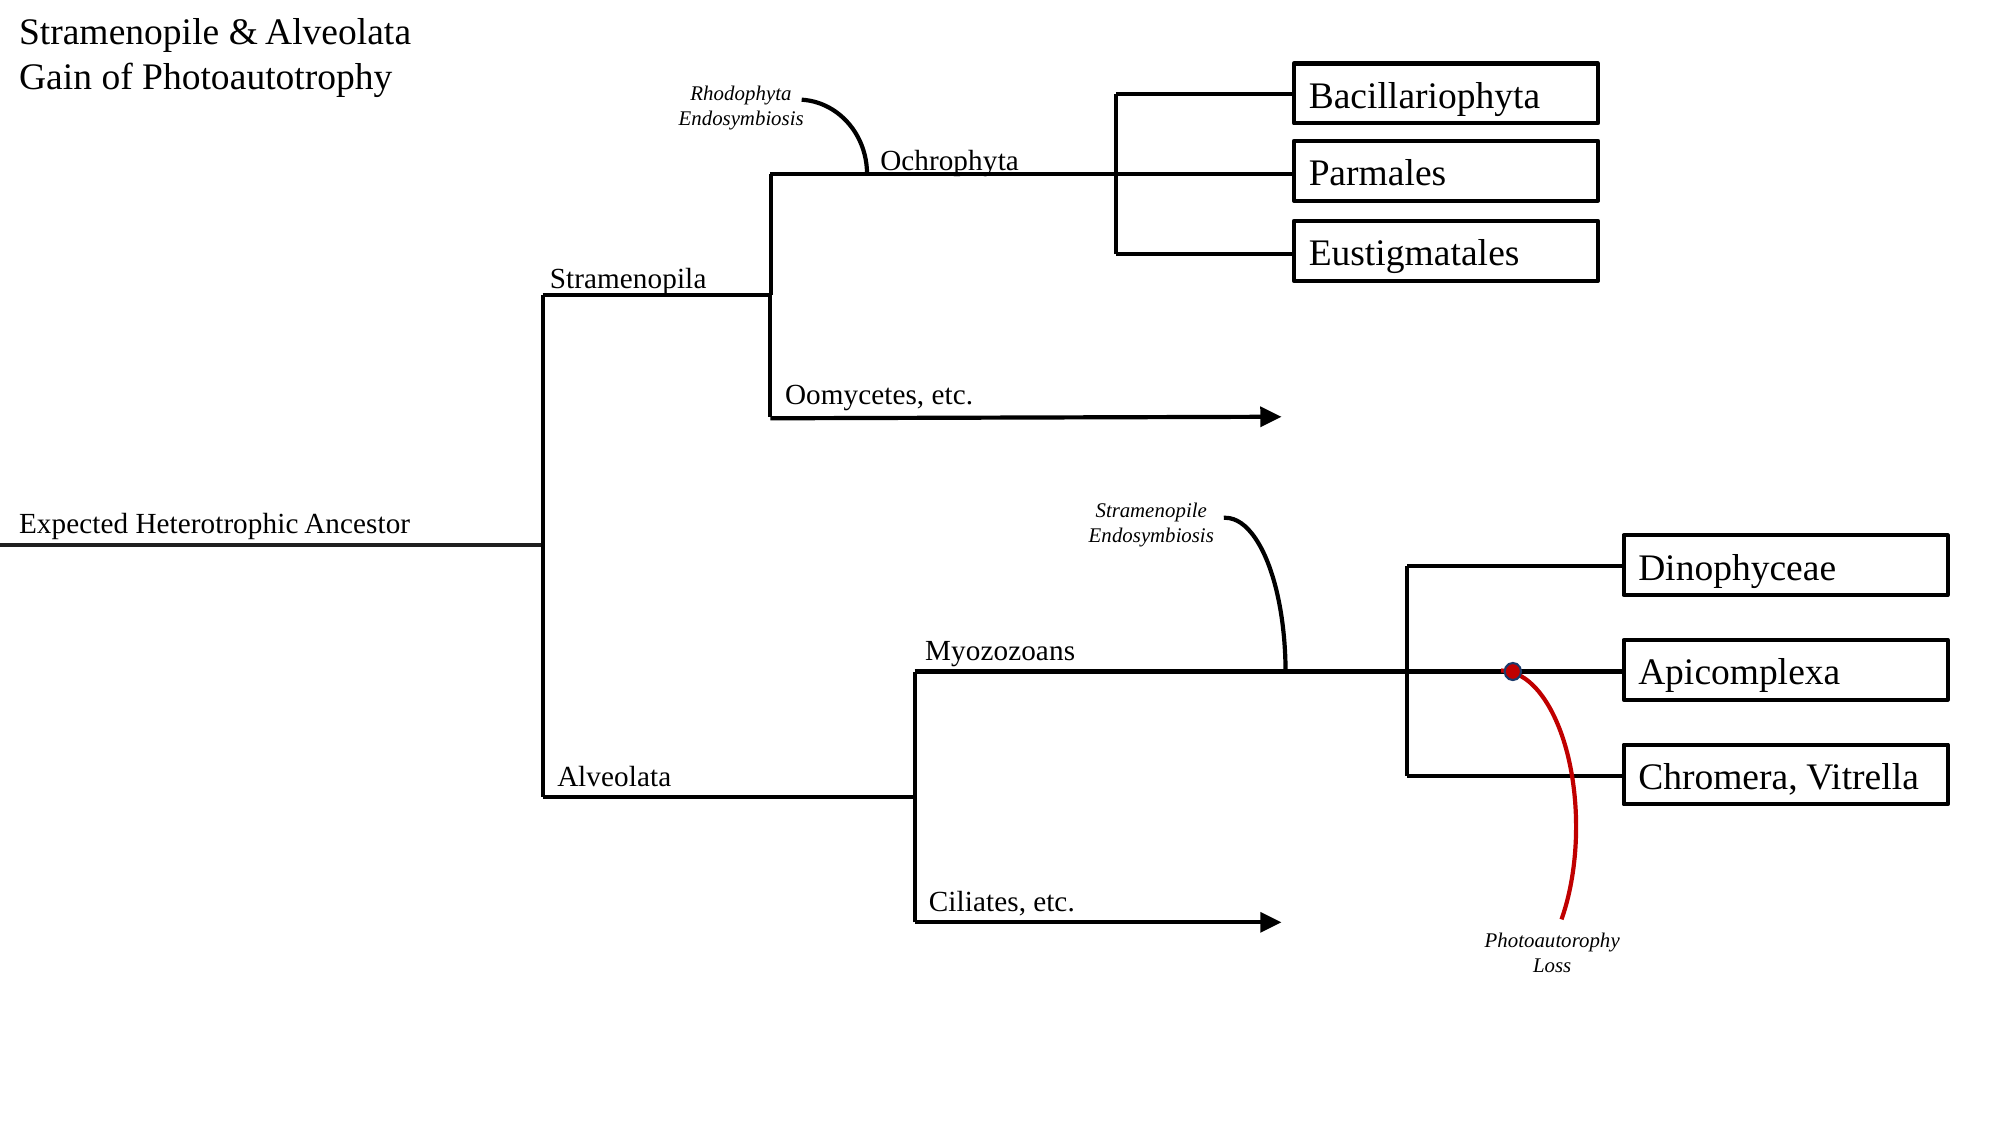

Stramenopile & Alveolata
Gain of Photoautotrophy

Bacillariophyta
Rhodophyta Endosymbiosis

Ochrophyta
Parmales
Eustigmatales
Stramenopila
Oomycetes, etc.
Stramenopile Endosymbiosis
Expected Heterotrophic Ancestor

Dinophyceae
Myozozoans
Apicomplexa

Chromera, Vitrella
Alveolata
Ciliates, etc.
Photoautorophy Loss